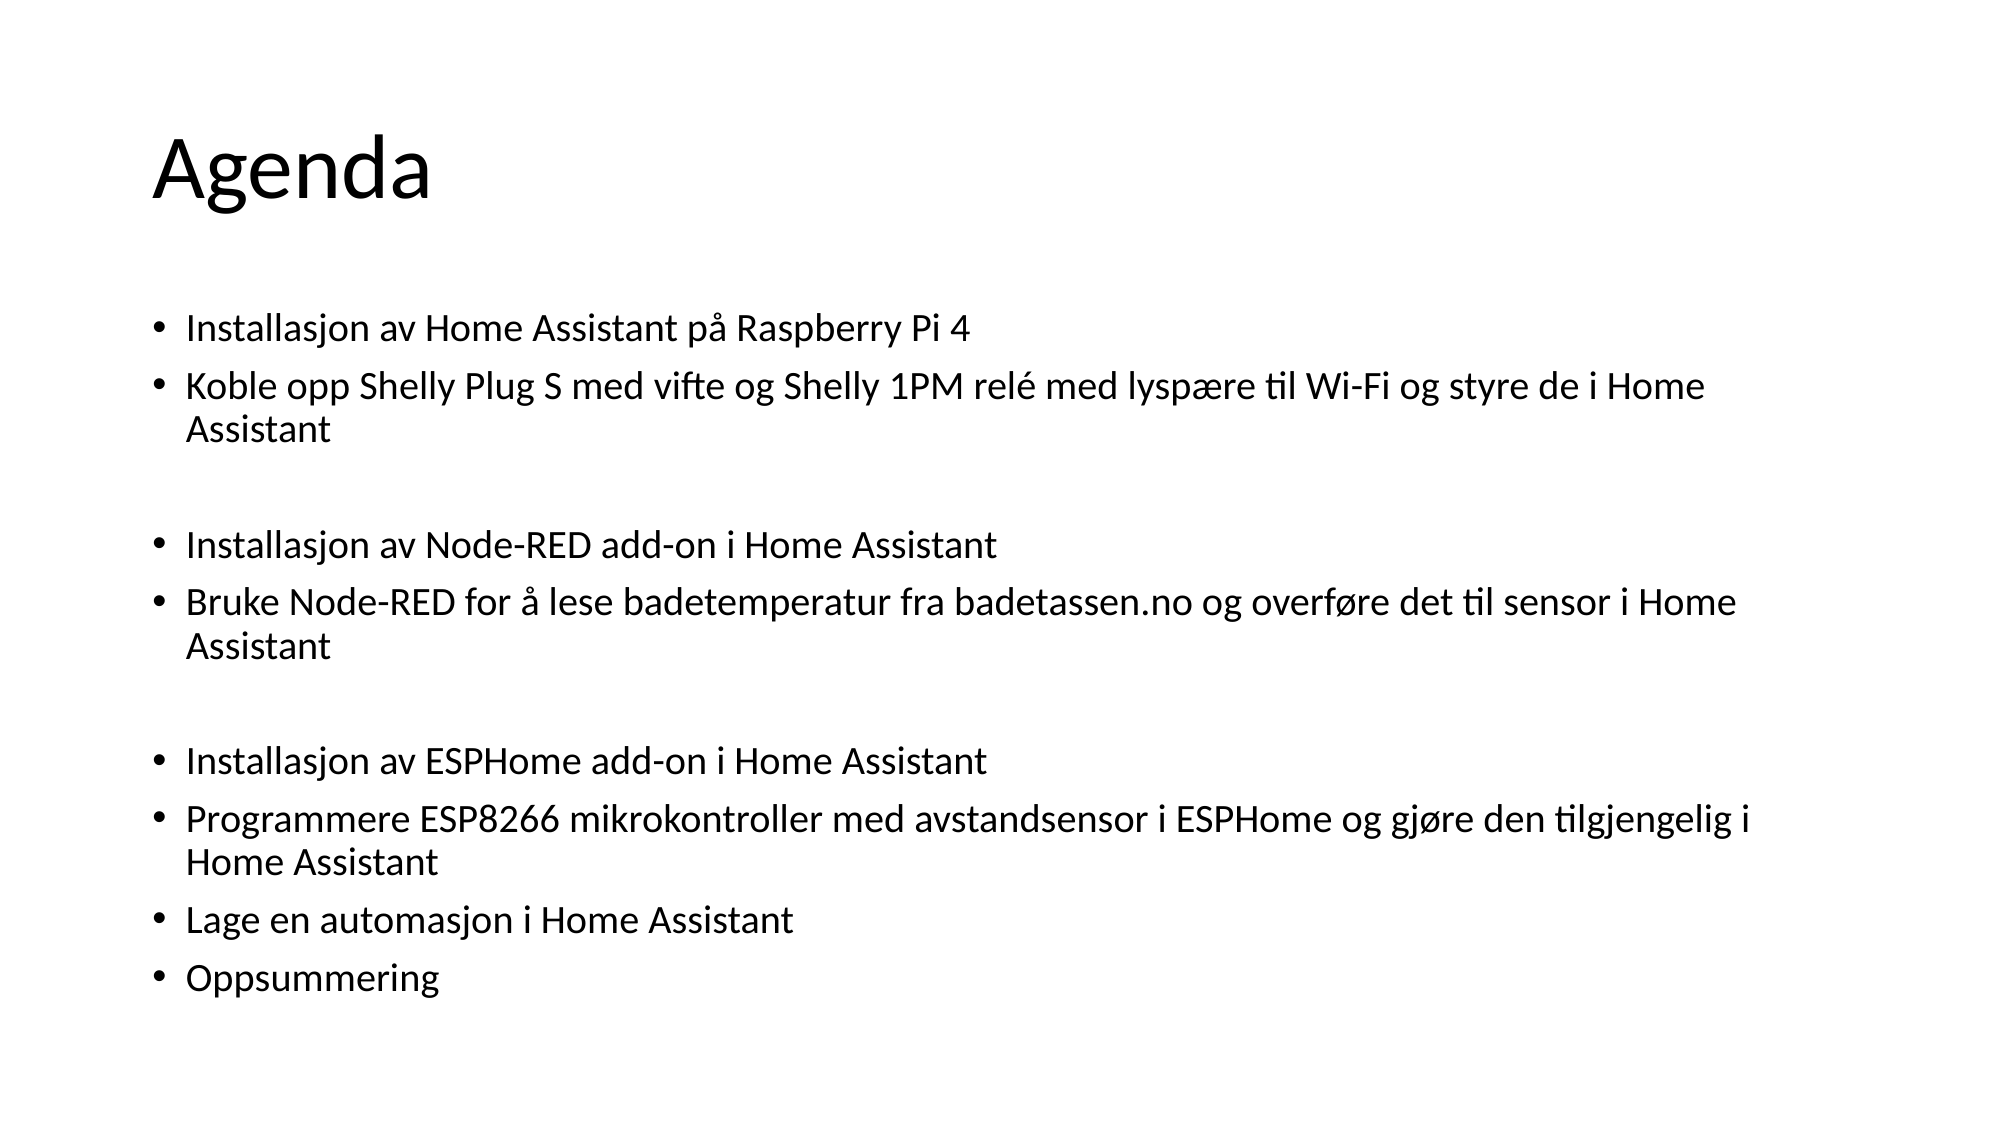

# Agenda
Installasjon av Home Assistant på Raspberry Pi 4
Koble opp Shelly Plug S med vifte og Shelly 1PM relé med lyspære til Wi-Fi og styre de i Home Assistant

Installasjon av Node-RED add-on i Home Assistant
Bruke Node-RED for å lese badetemperatur fra badetassen.no og overføre det til sensor i Home Assistant

Installasjon av ESPHome add-on i Home Assistant
Programmere ESP8266 mikrokontroller med avstandsensor i ESPHome og gjøre den tilgjengelig i Home Assistant
Lage en automasjon i Home Assistant
Oppsummering